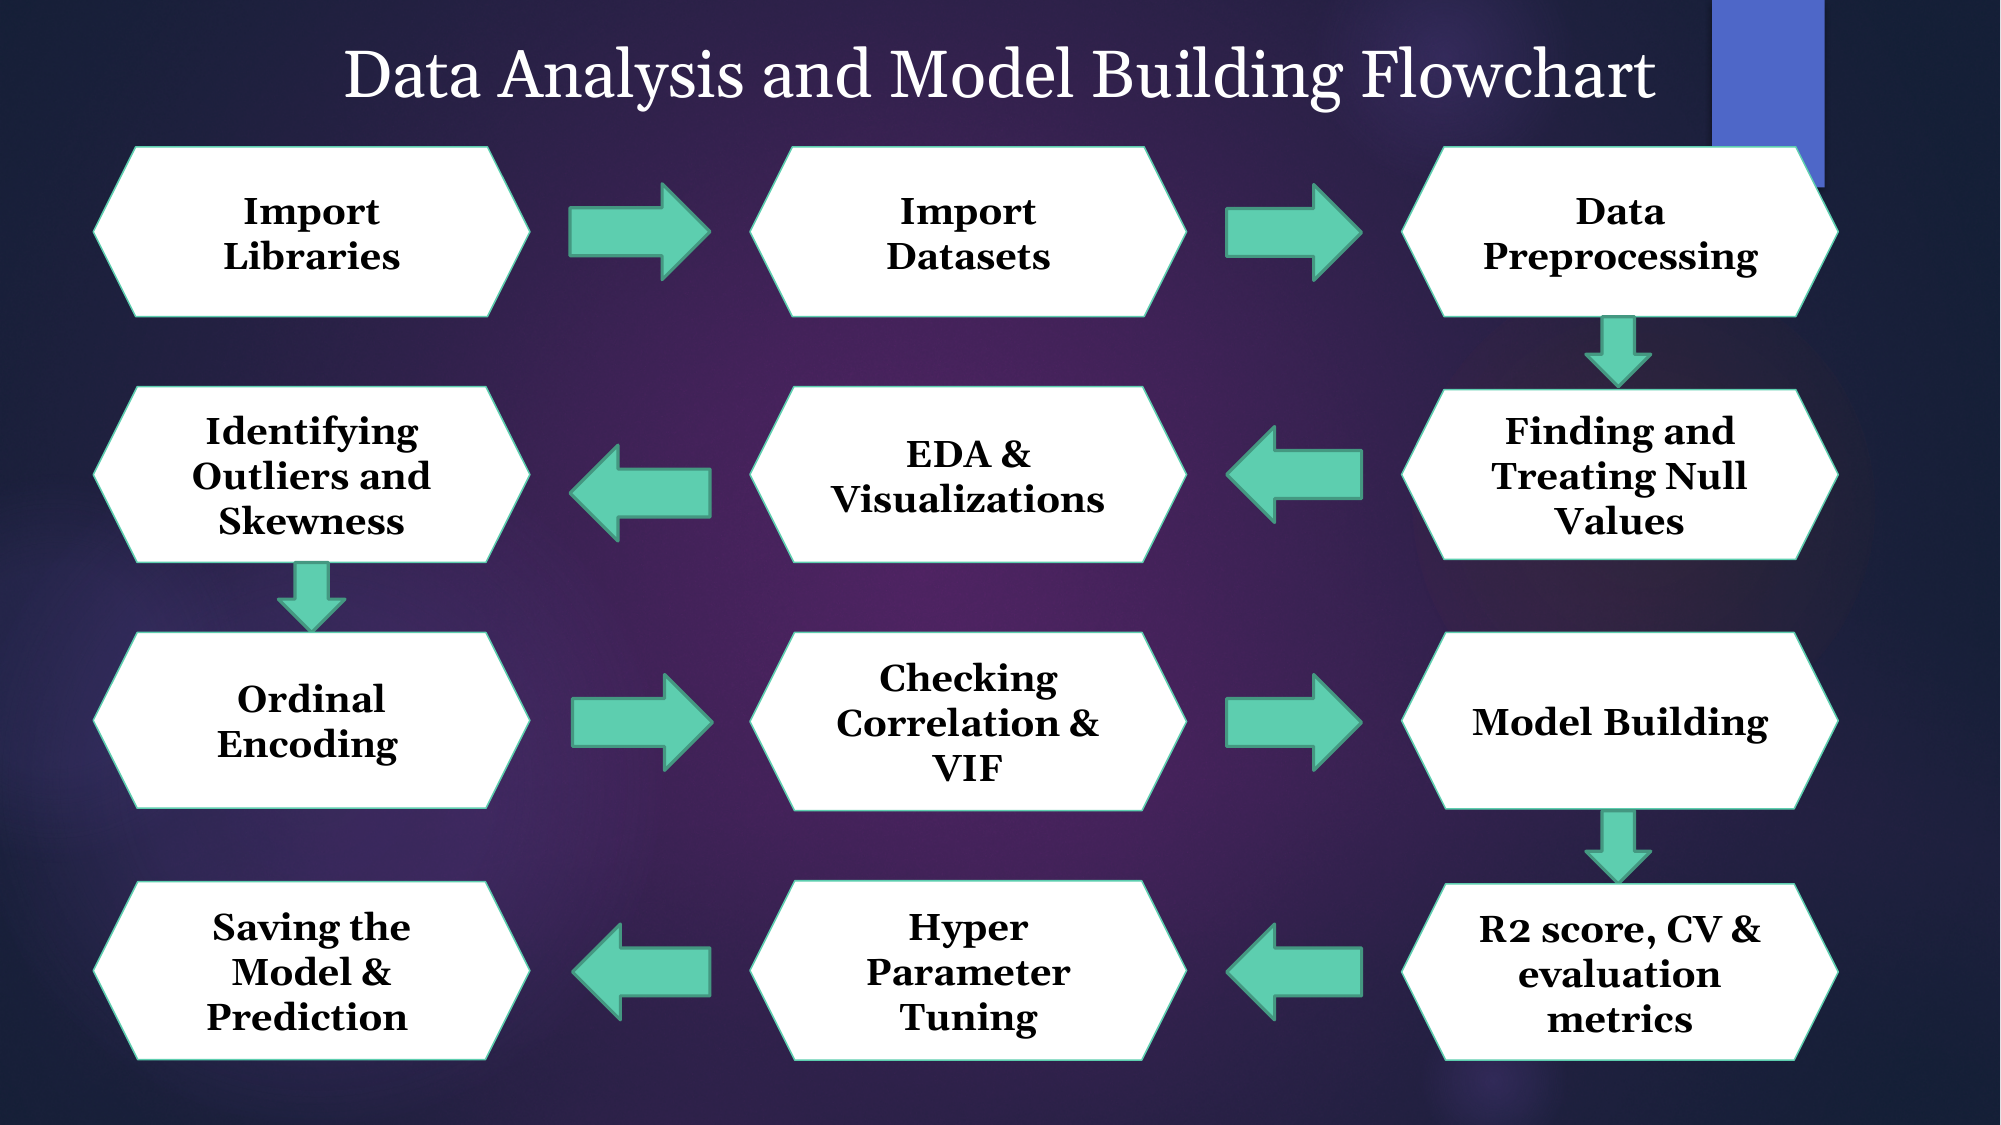

Data Analysis and Model Building Flowchart
Import Libraries
Import Datasets
Data Preprocessing

Identifying Outliers and Skewness
EDA & Visualizations
Finding and Treating Null Values

Model Building
Ordinal Encoding
Checking Correlation & VIF

Hyper Parameter Tuning
Saving the Model & Prediction
R2 score, CV & evaluation metrics